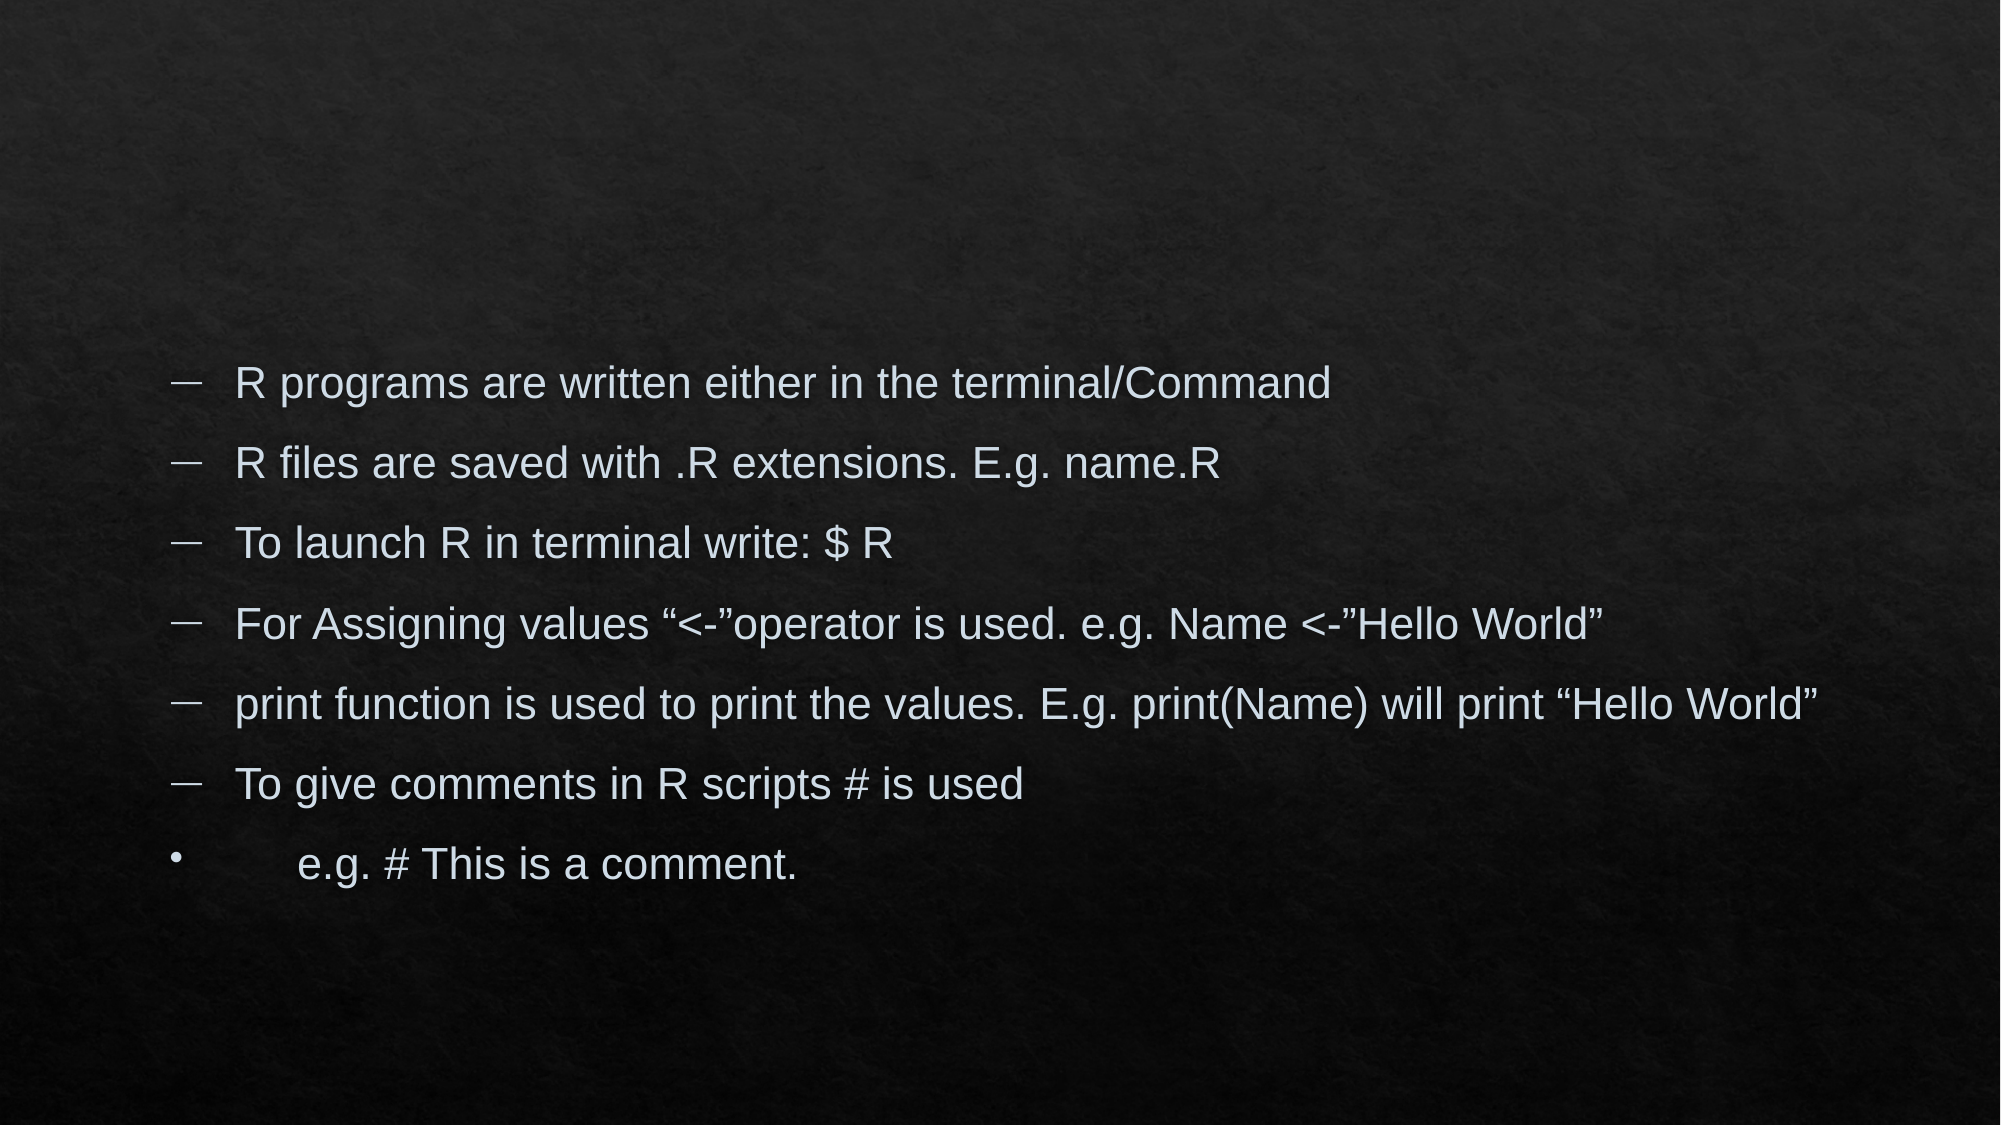

#
 R programs are written either in the terminal/Command
 R files are saved with .R extensions. E.g. name.R
 To launch R in terminal write: $ R
 For Assigning values “<-”operator is used. e.g. Name <-”Hello World”
 print function is used to print the values. E.g. print(Name) will print “Hello World”
 To give comments in R scripts # is used
      e.g. # This is a comment.